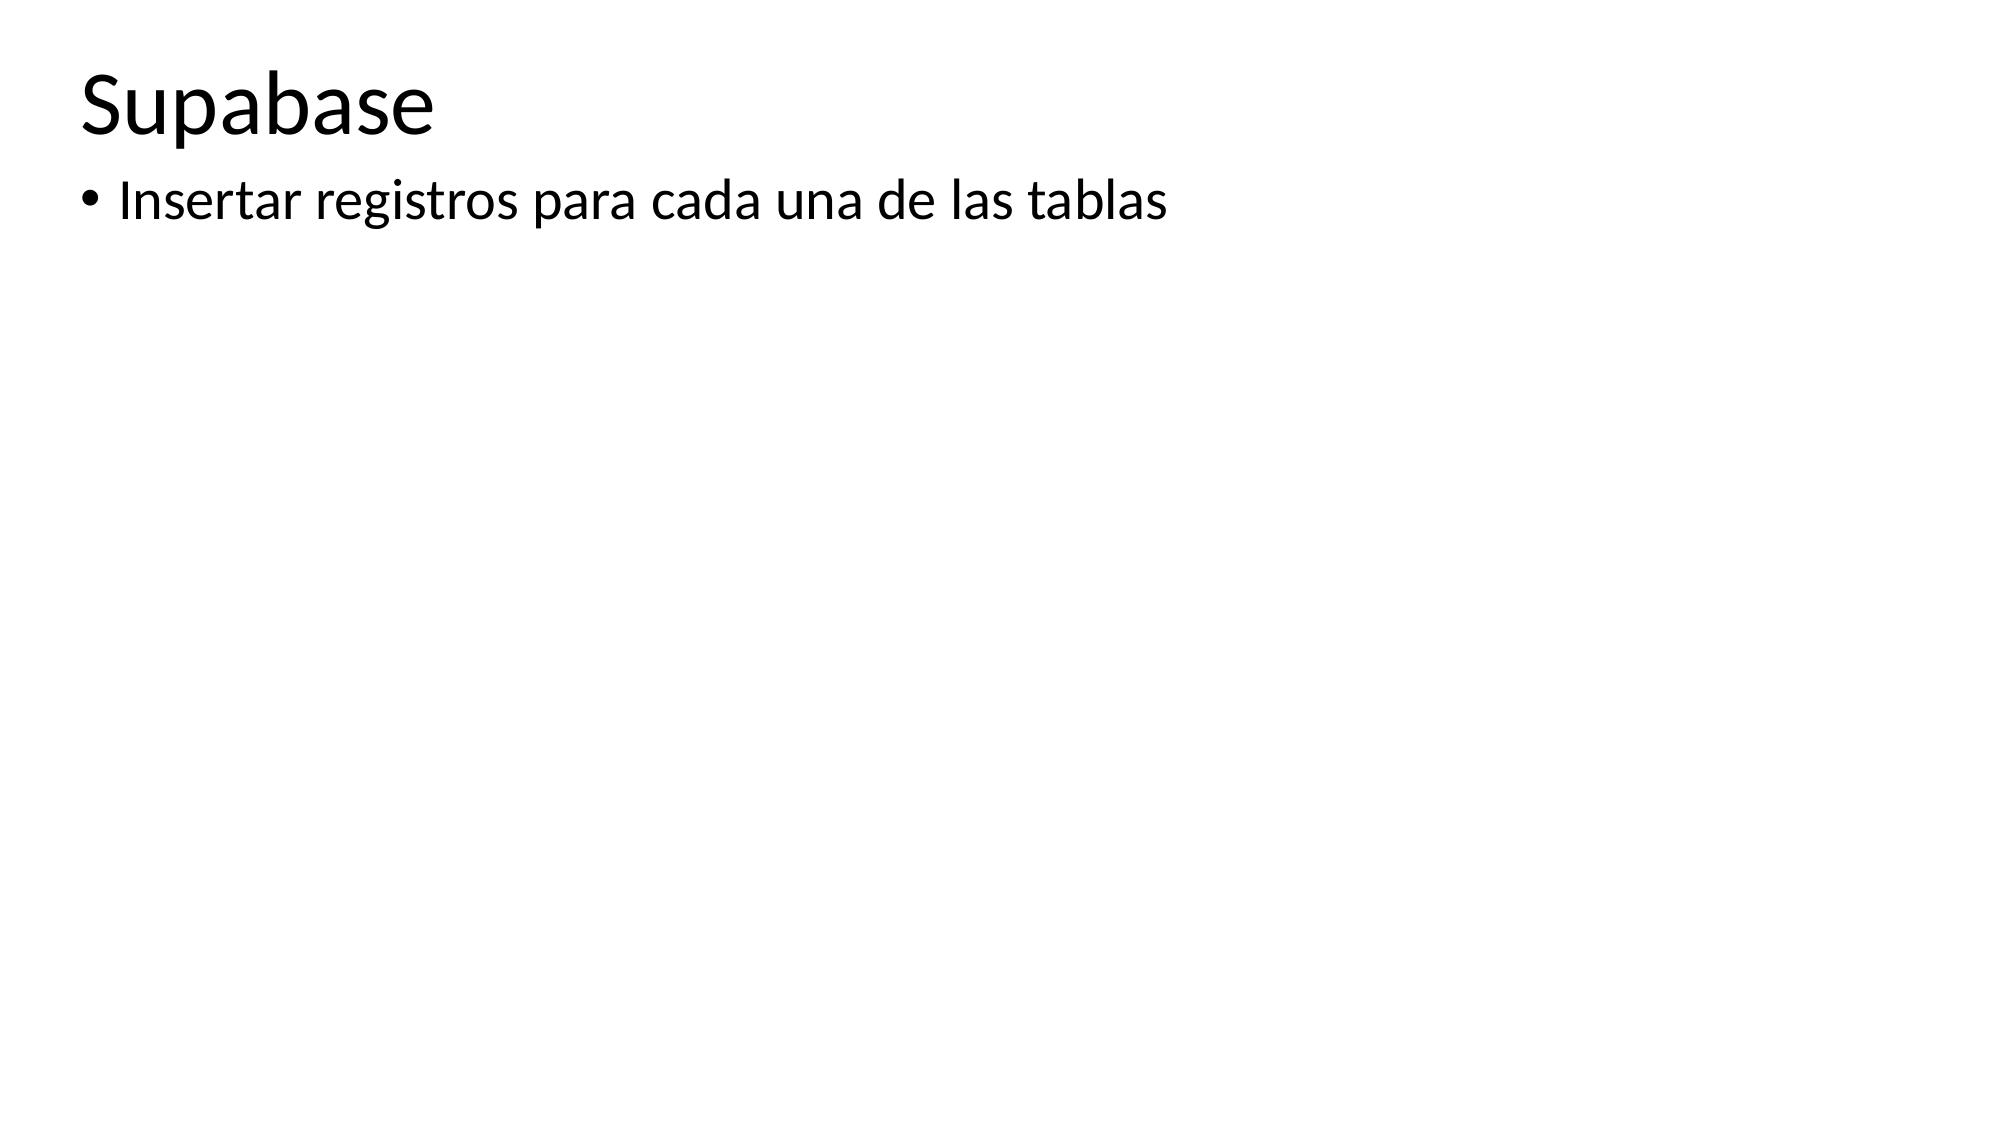

# Supabase
Insertar registros para cada una de las tablas